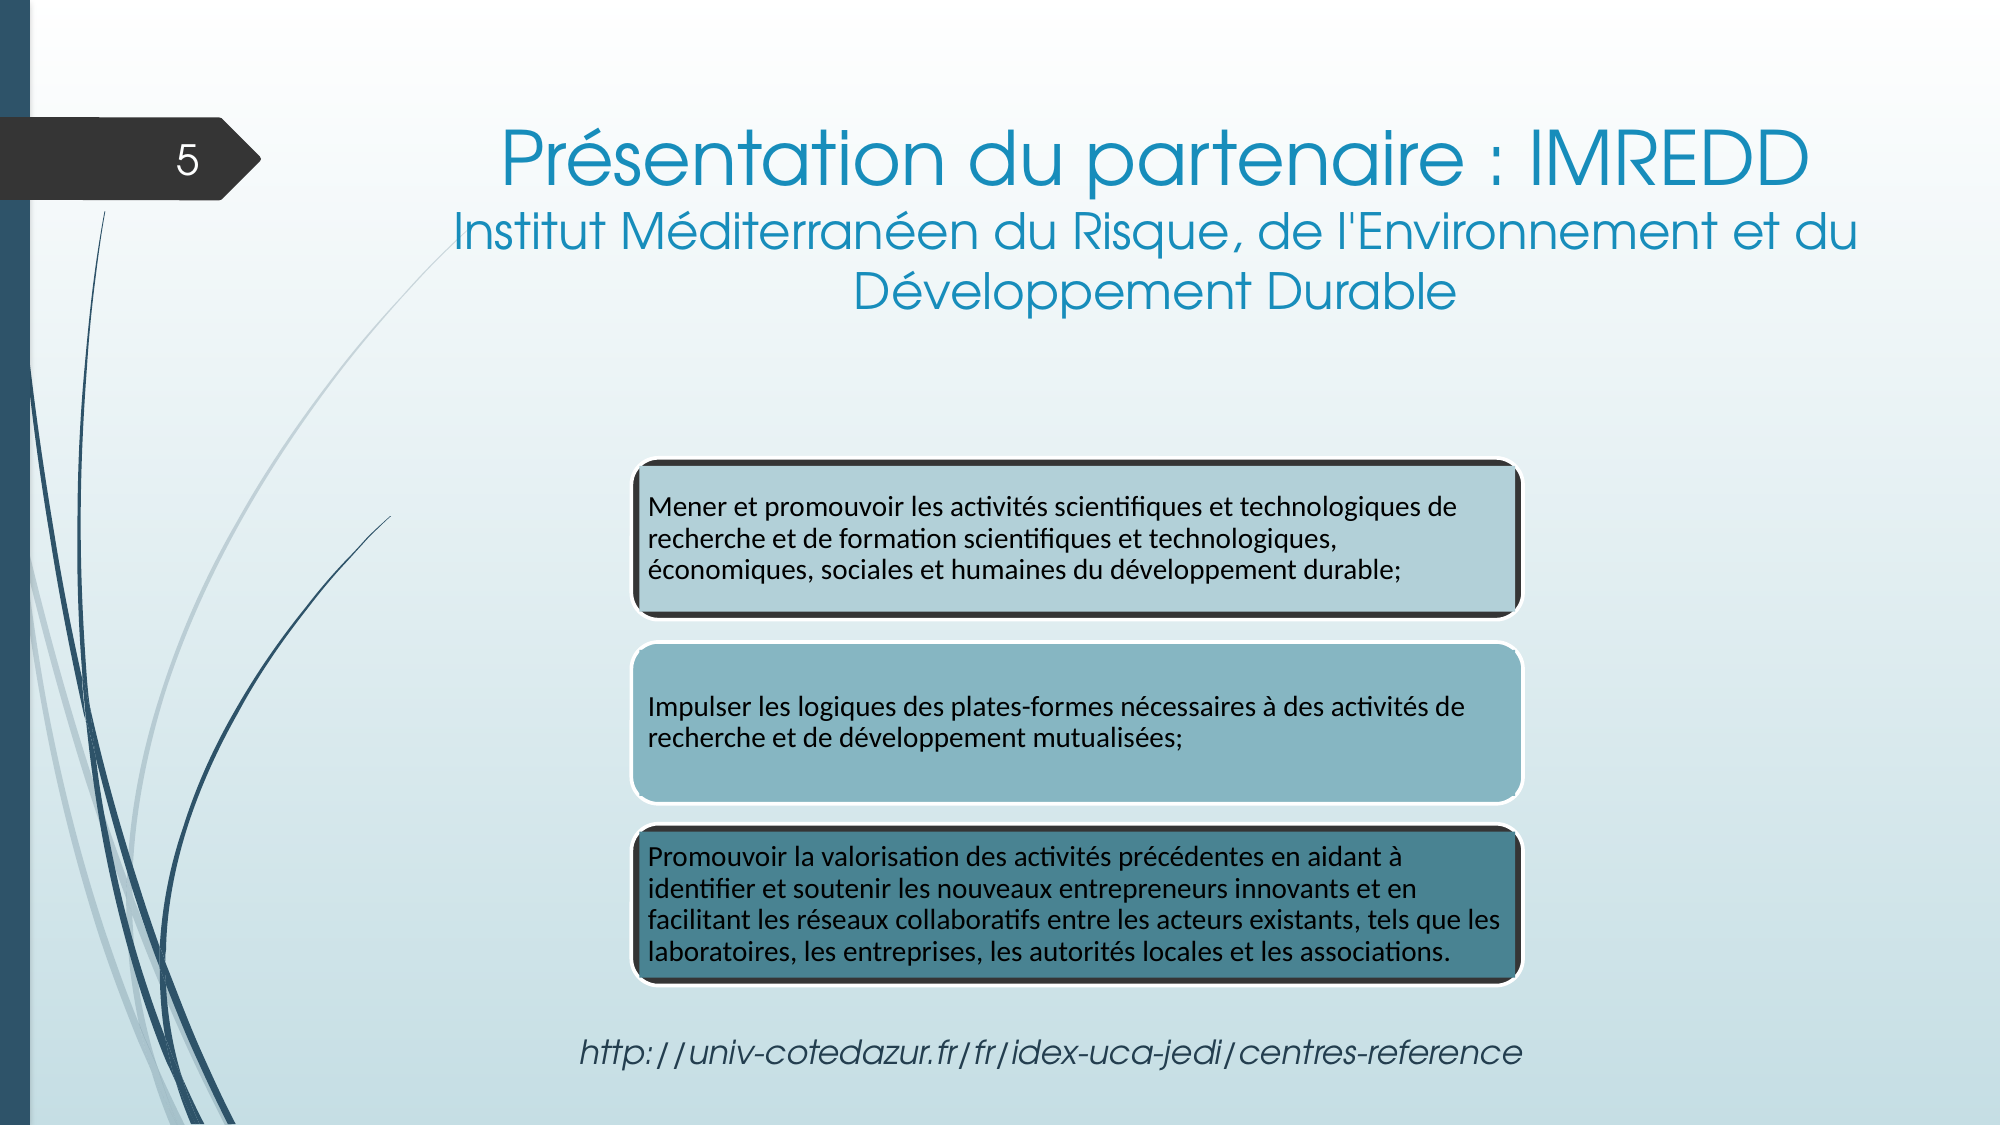

# Présentation du partenaire : IMREDD Institut Méditerranéen du Risque, de l'Environnement et du Développement Durable
5

Mener et promouvoir les activités scientifiques et technologiques de recherche et de formation scientifiques et technologiques, économiques, sociales et humaines du développement durable;

Impulser les logiques des plates-formes nécessaires à des activités de recherche et de développement mutualisées;

Promouvoir la valorisation des activités précédentes en aidant à identifier et soutenir les nouveaux entrepreneurs innovants et en facilitant les réseaux collaboratifs entre les acteurs existants, tels que les laboratoires, les entreprises, les autorités locales et les associations.
http://univ-cotedazur.fr/fr/idex-uca-jedi/centres-reference